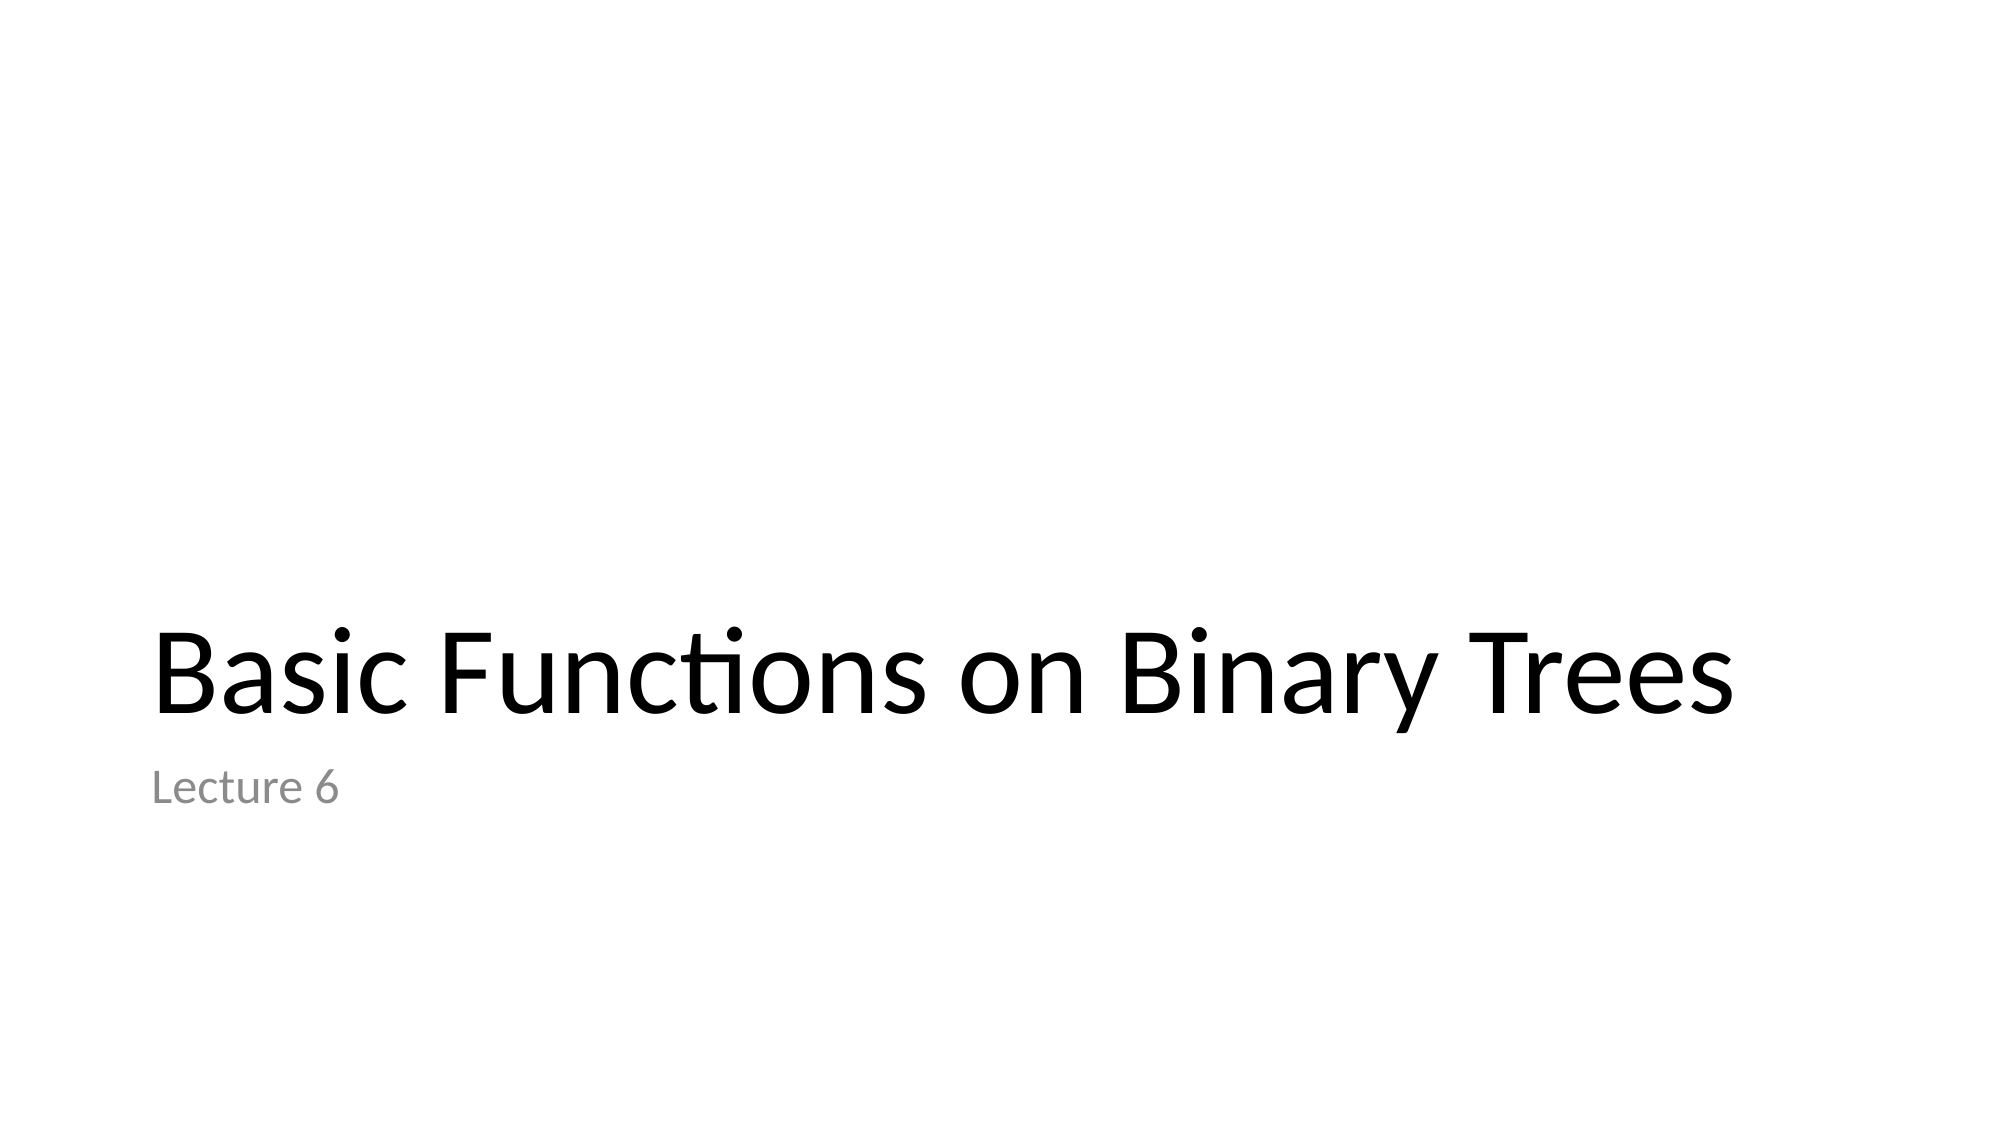

# Basic Functions on Binary Trees
Lecture 6